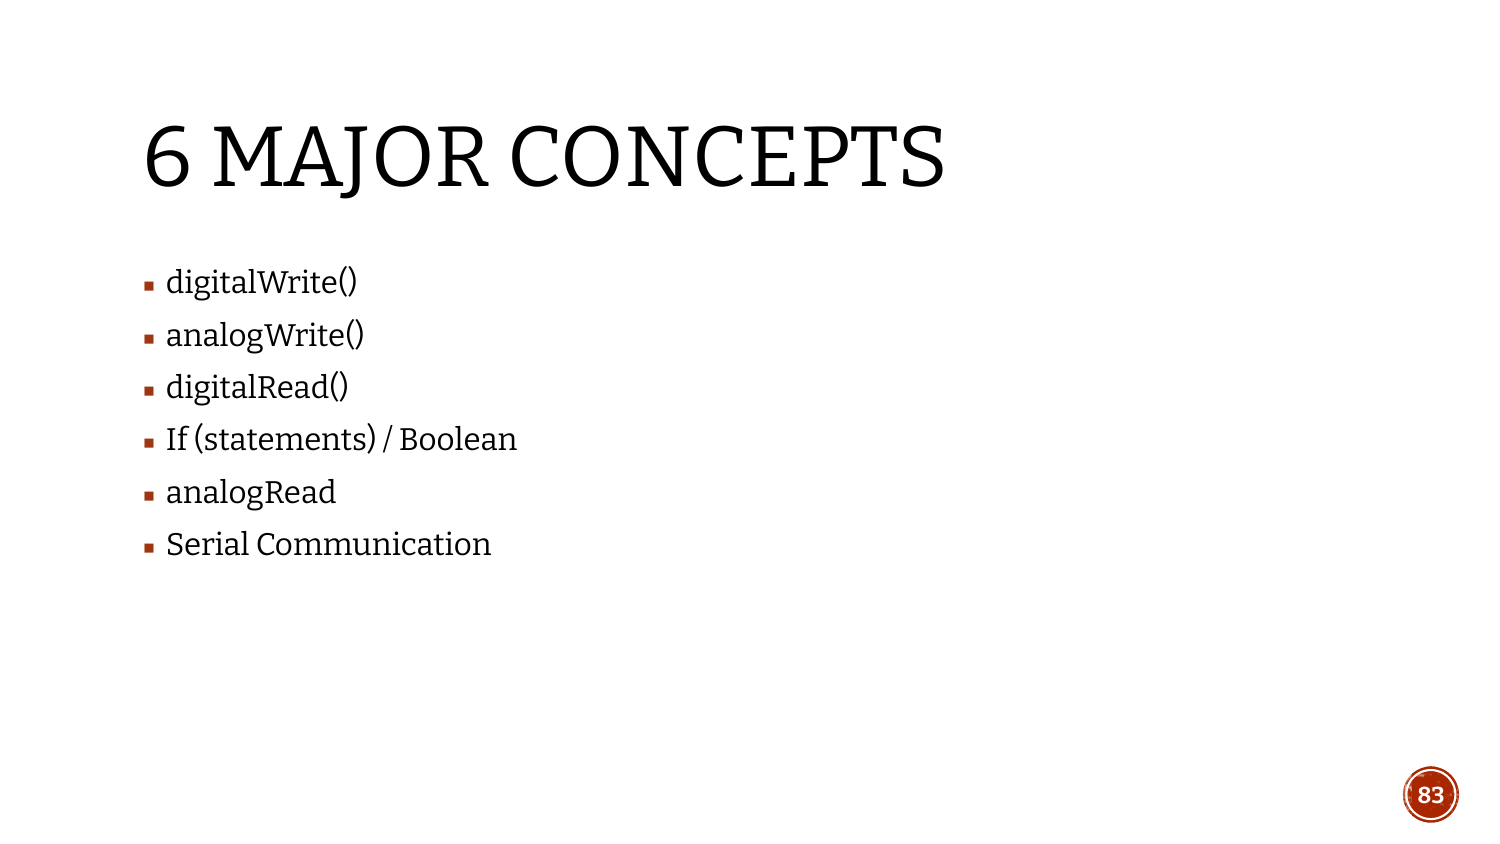

# 6 MAJOR CONCEPTS
digitalWrite()
analogWrite()
digitalRead()
If (statements) / Boolean
analogRead
Serial Communication
83